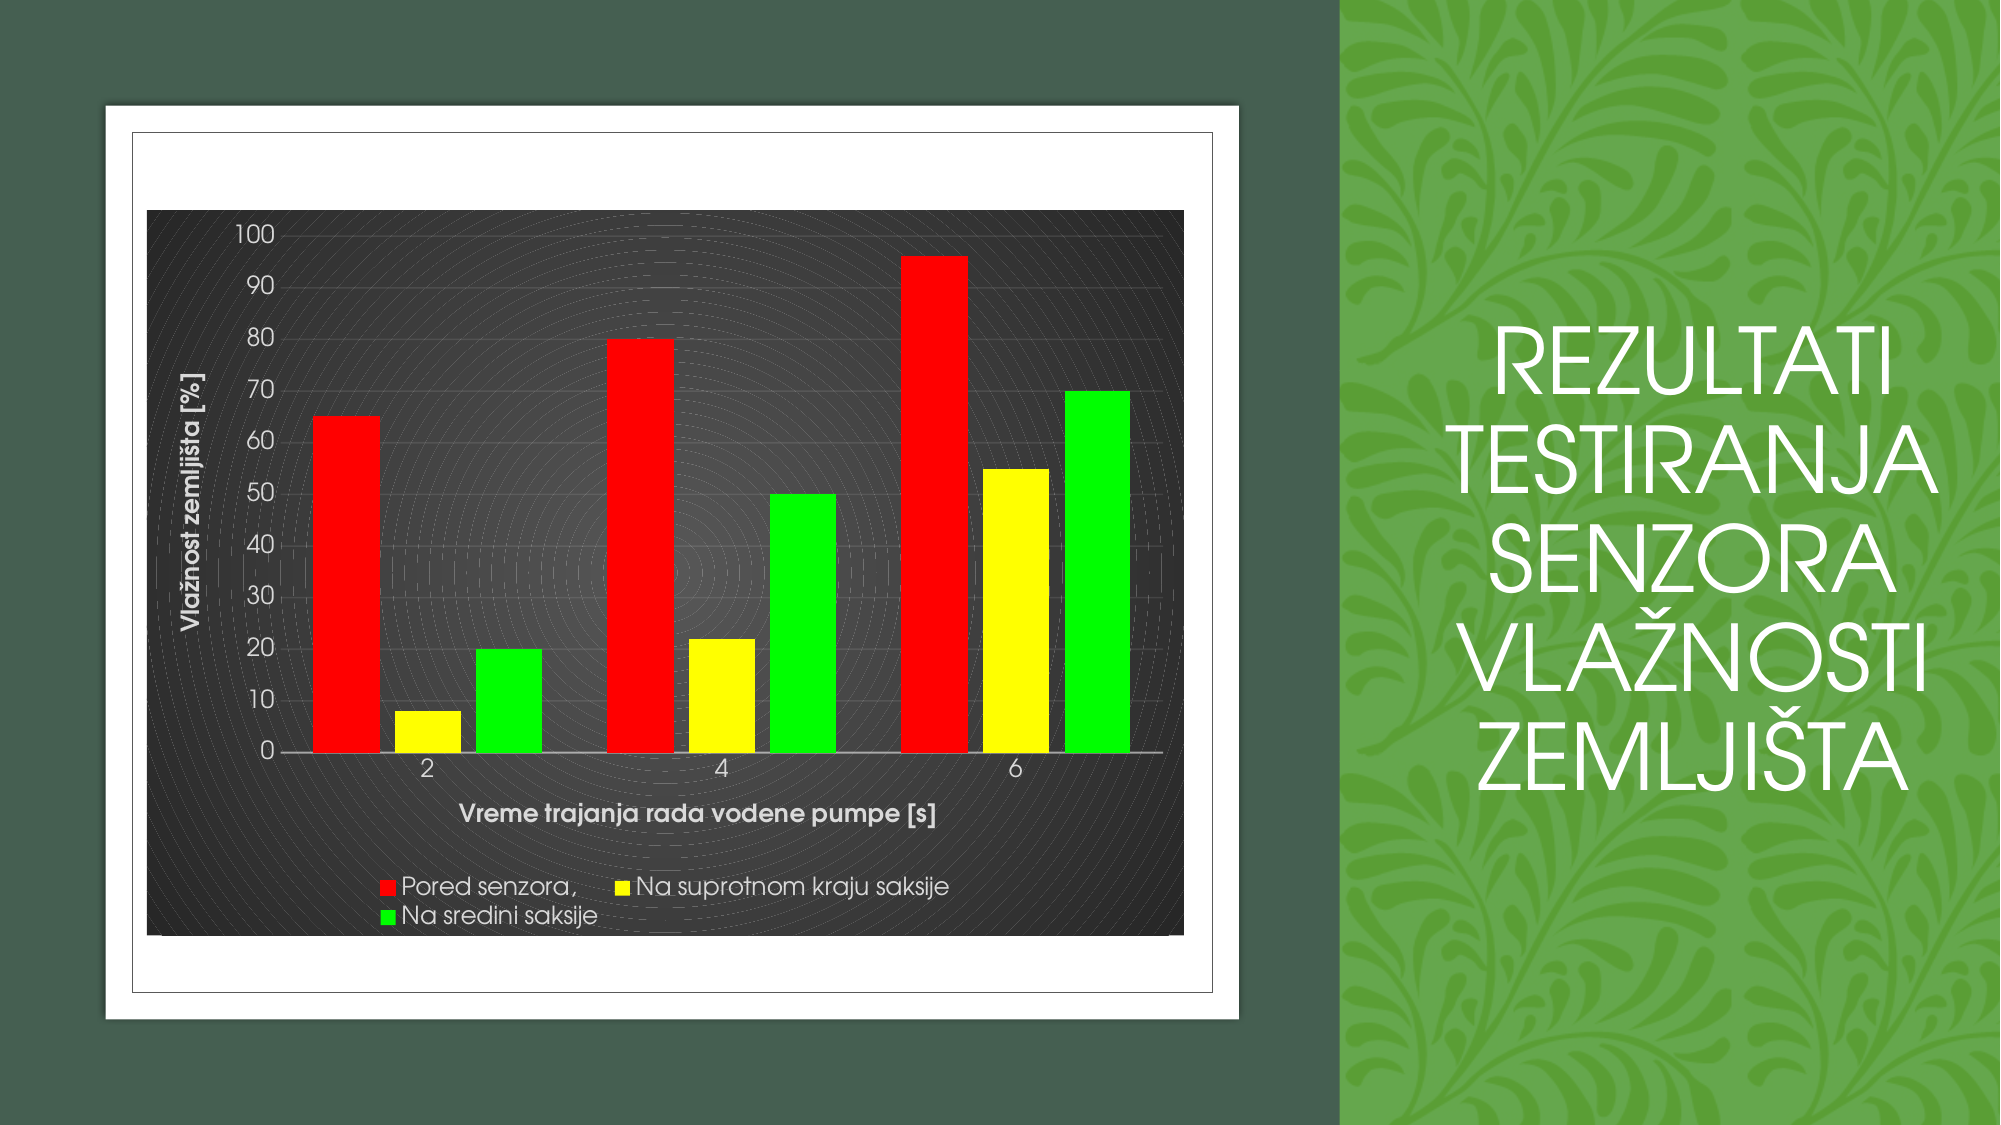

# REZULTATI TESTIRANJA SENZORA VLAŽNOSTI ZEMLJIŠTA

### Chart

| Category | Pored senzora, | Na suprotnom kraju saksije | Na sredini saksije |
|---|---|---|---|
| 2 | 65.0 | 8.0 | 20.0 |
| 4 | 80.0 | 22.0 | 50.0 |
| 6 | 96.0 | 55.0 | 70.0 |